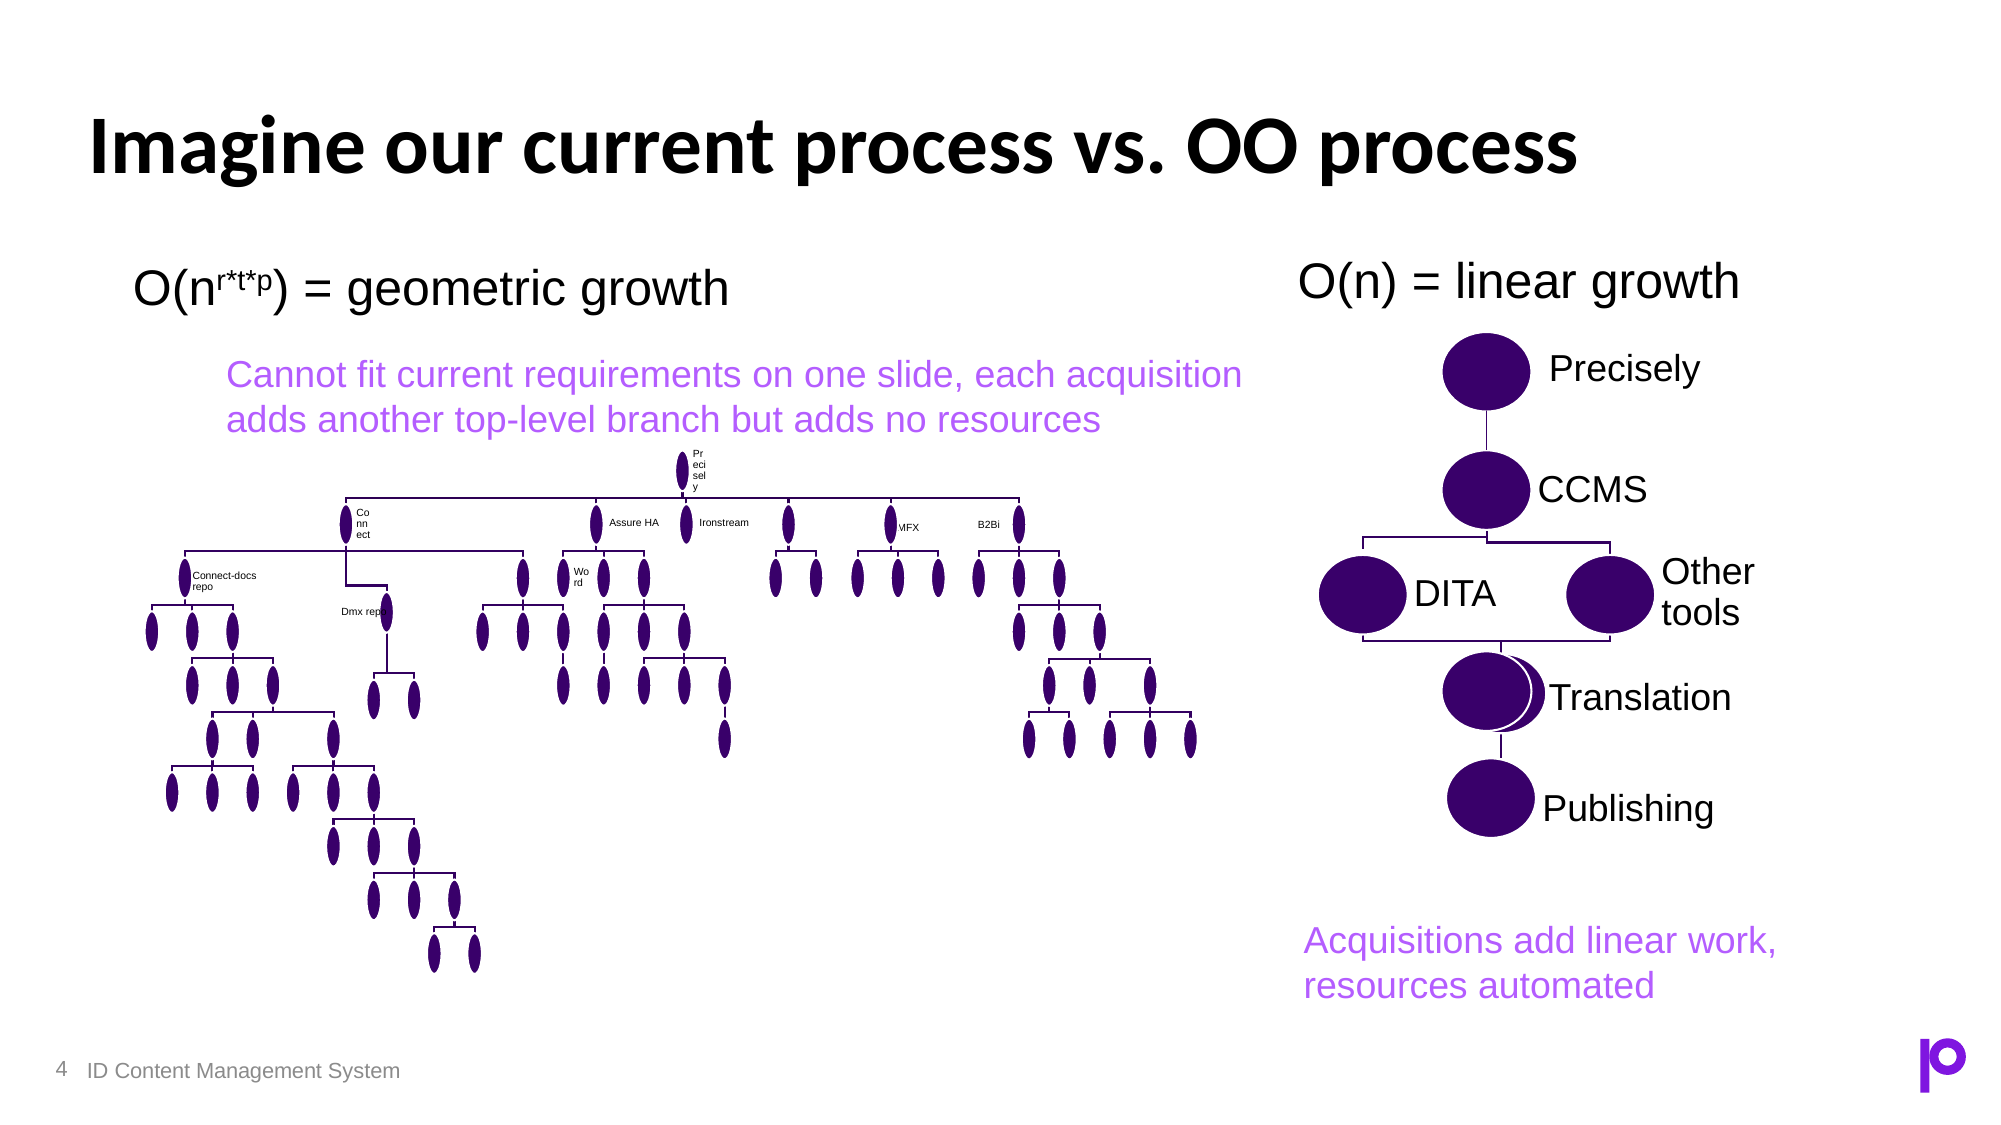

# Imagine our current process vs. OO process
O(n) = linear growth
O(nr*t*p) = geometric growth
Precisely

CCMS

Other tools

DITA

Cannot fit current requirements on one slide, each acquisition
adds another top-level branch but adds no resources
Precisely

Connect

Assure HA
Ironstream
B2Bi
MFX

Word

Dmx repo

Connect-docs repo

Translation
Publishing
Acquisitions add linear work,
resources automated
ID Content Management System
4